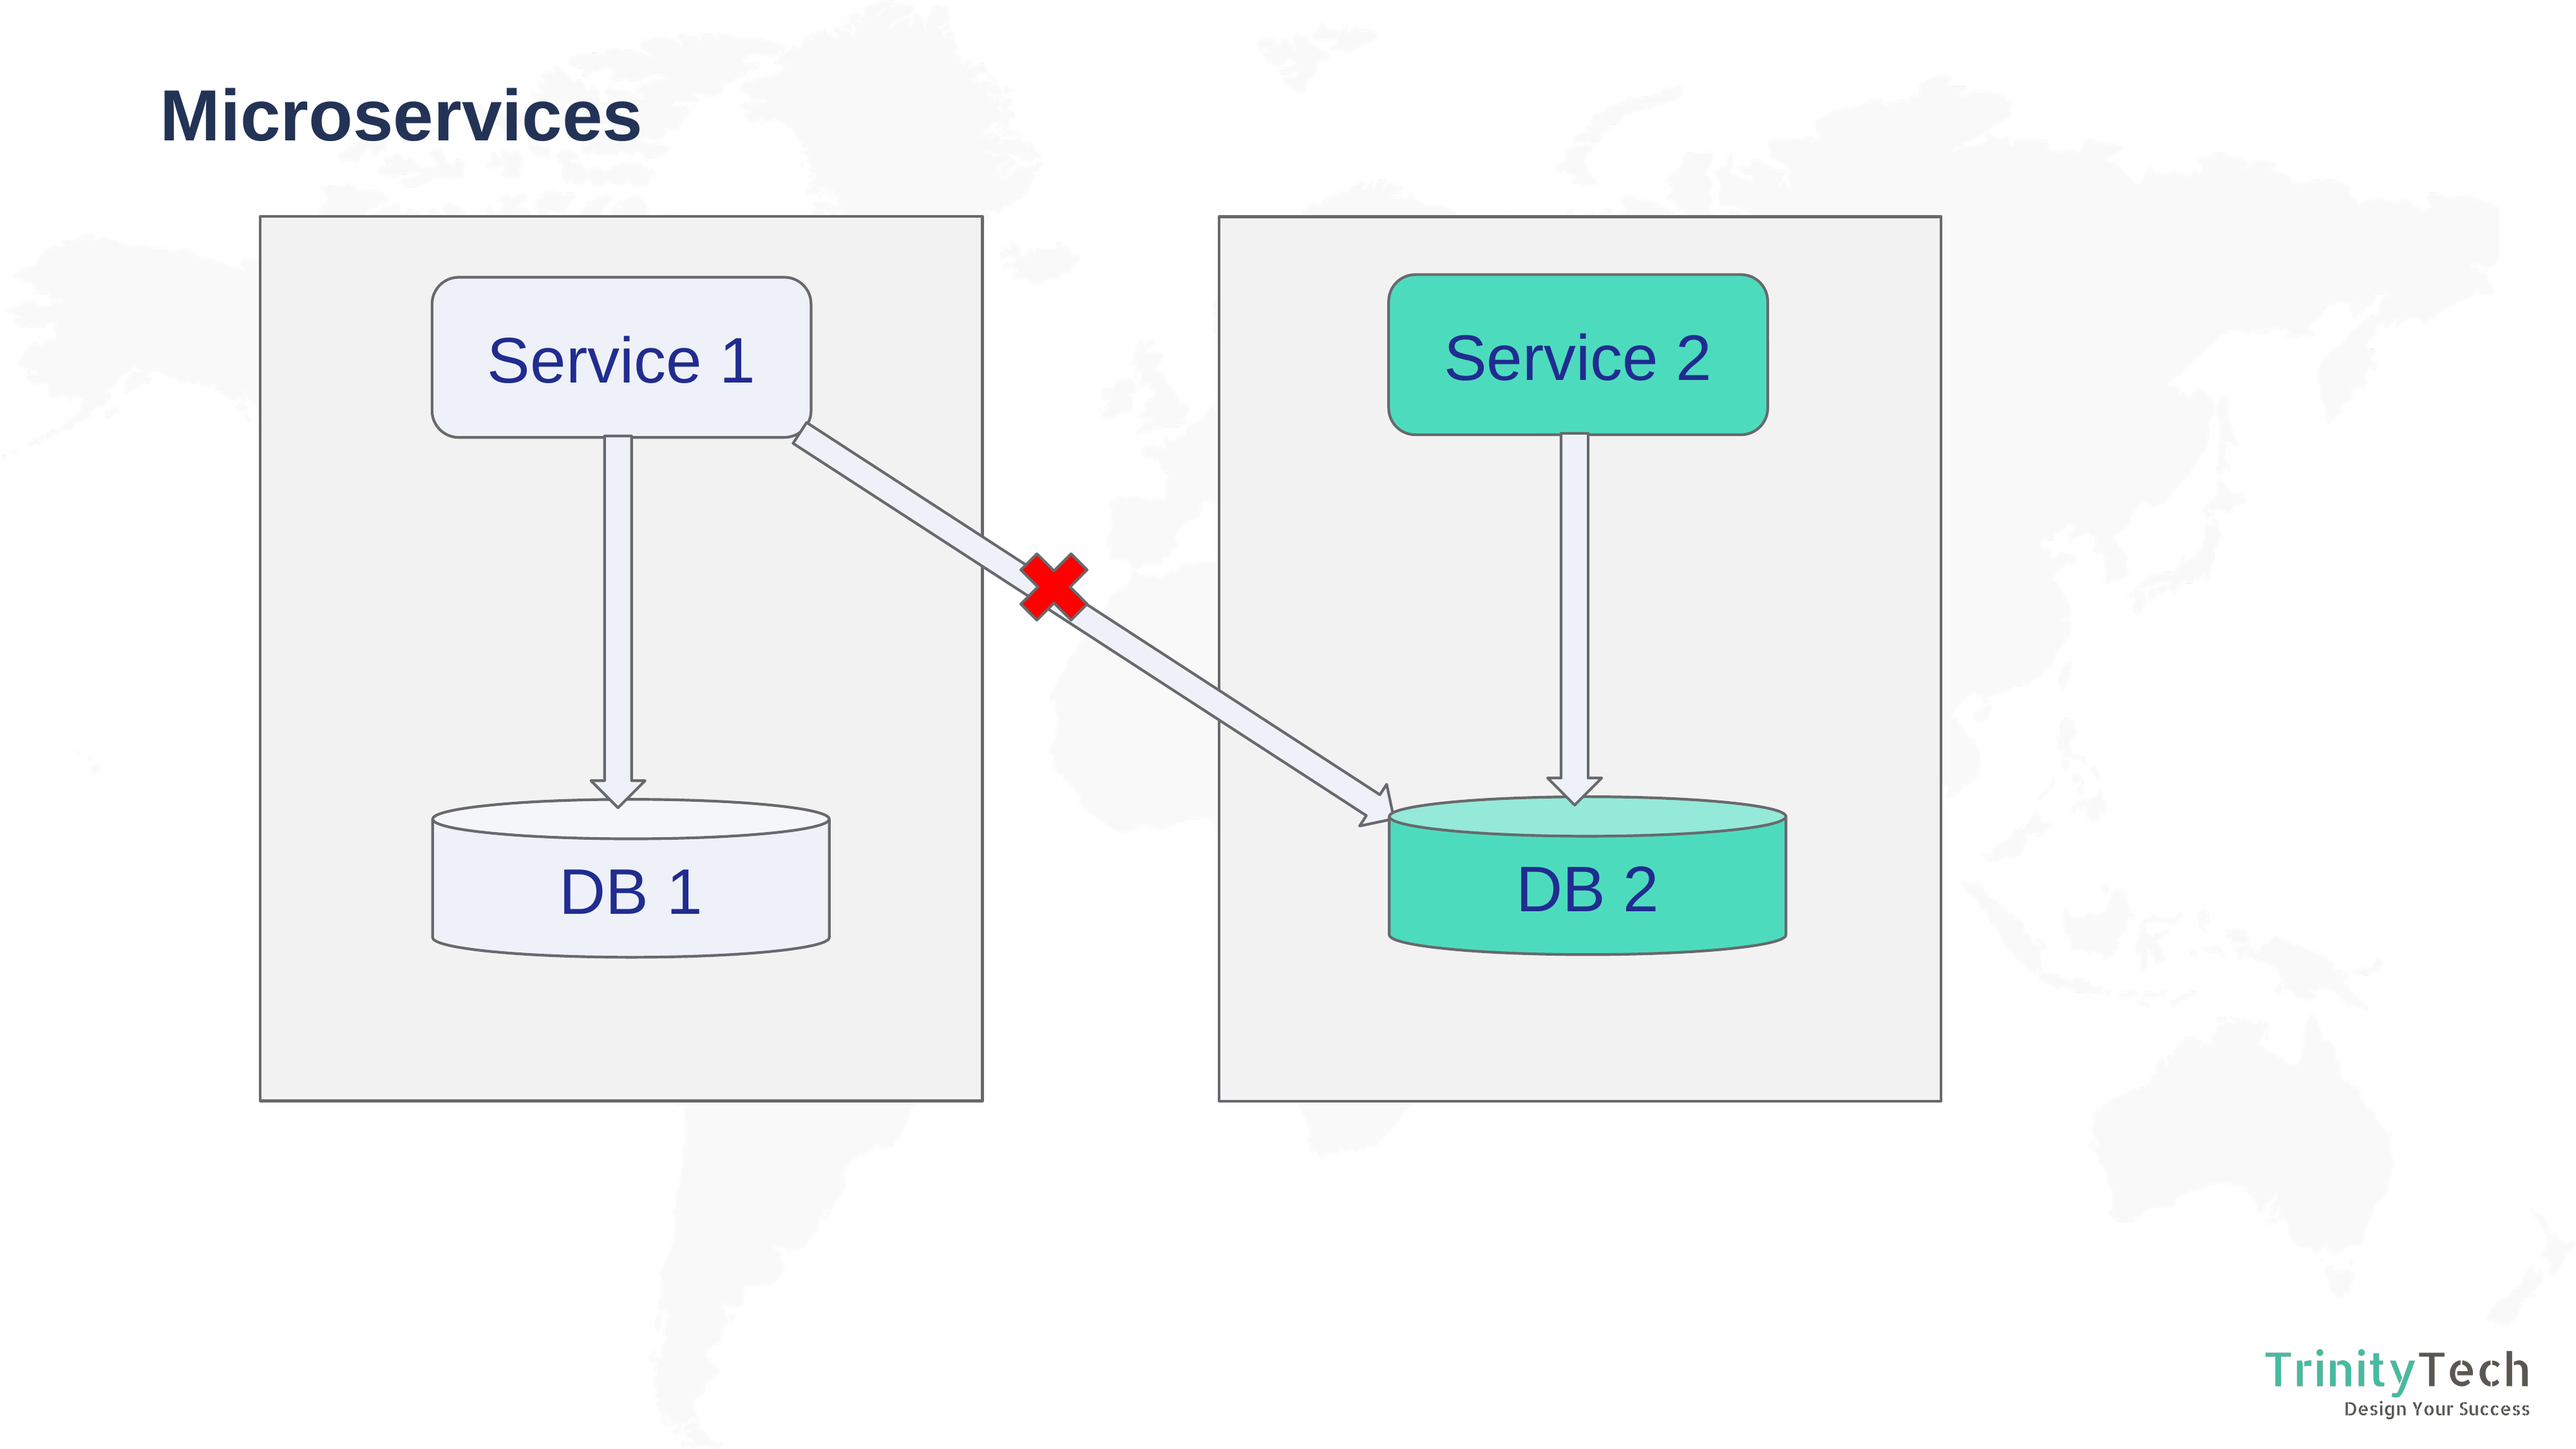

Microservices
7

Service 2
Service 1

DB 2
DB 1